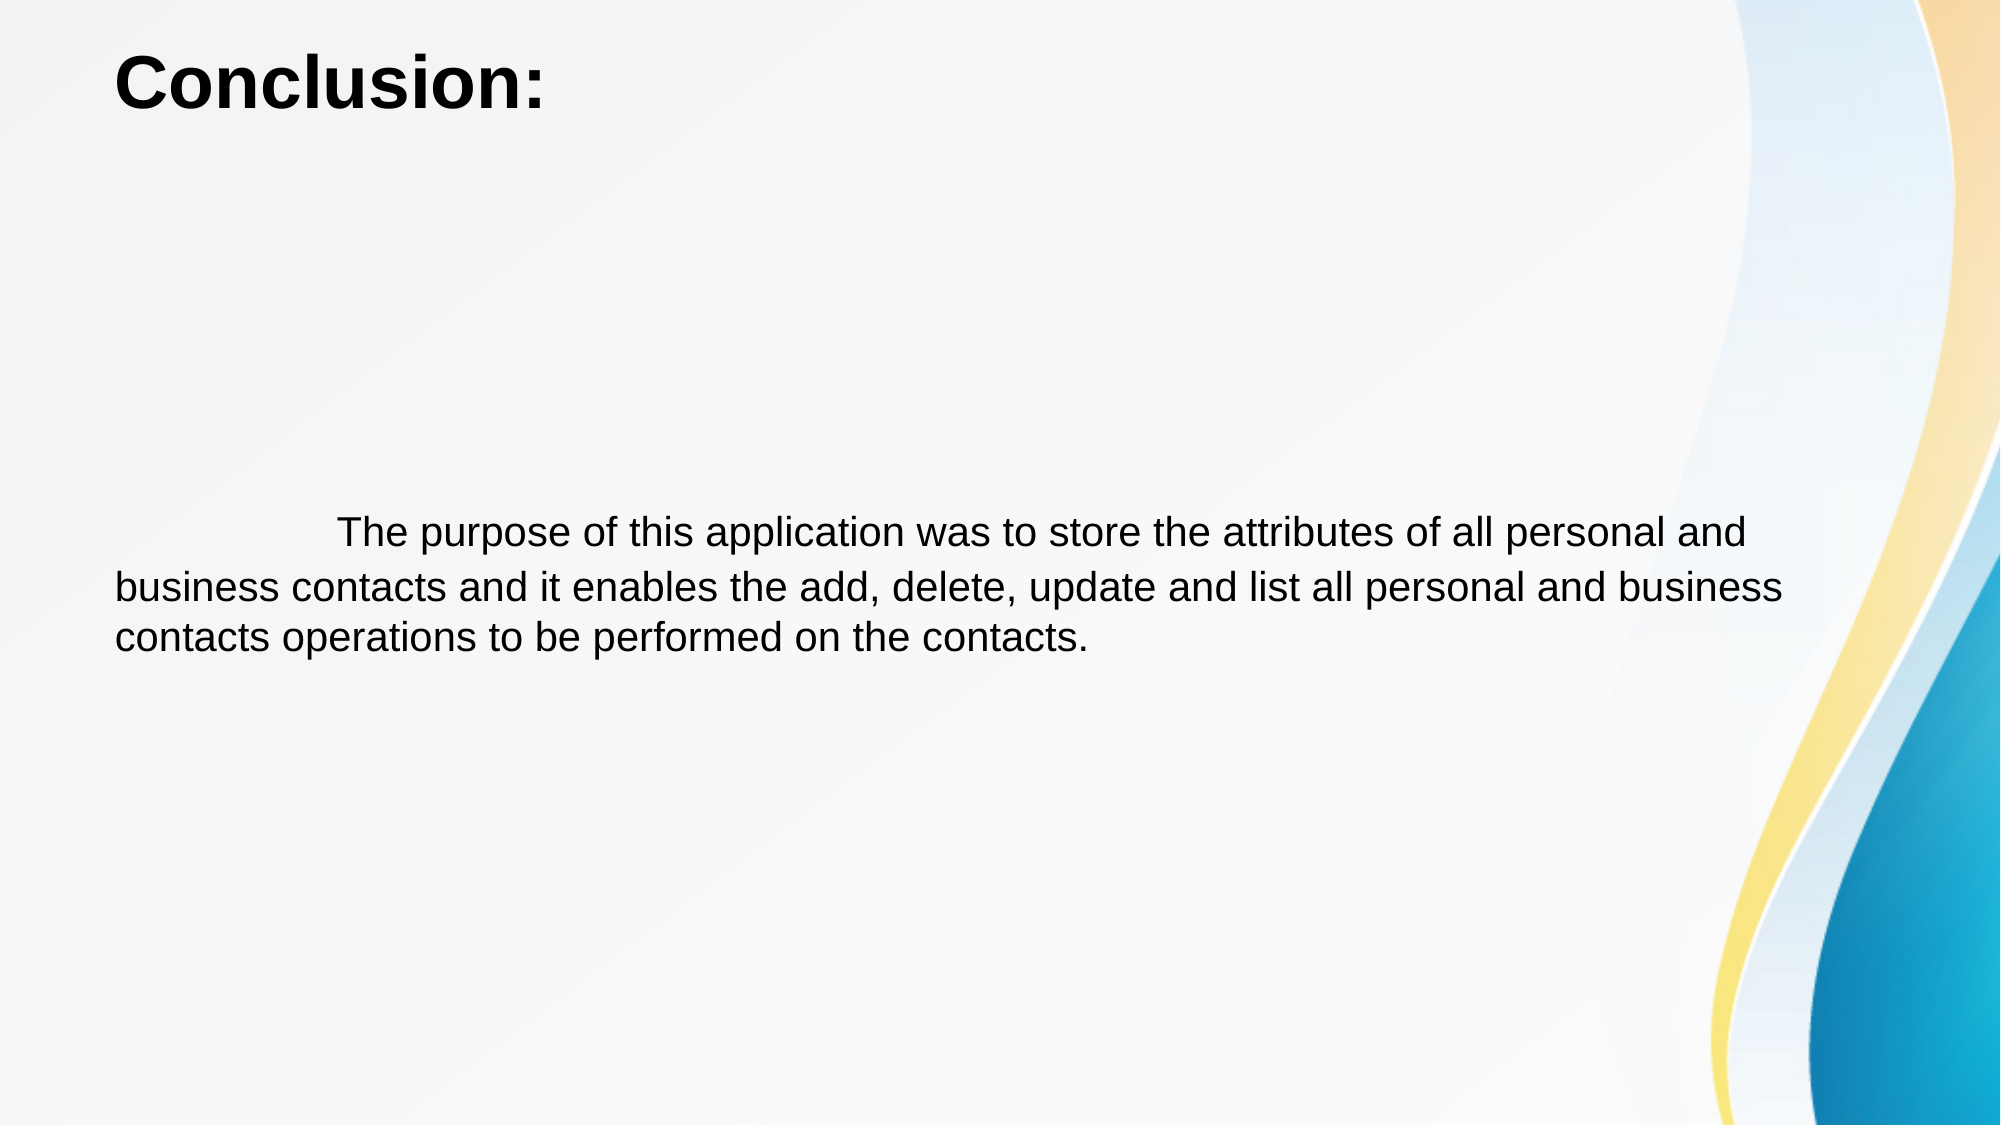

# Conclusion:

            The purpose of this application was to store the attributes of all personal and business contacts and it enables the add, delete, update and list all personal and business contacts operations to be performed on the contacts.